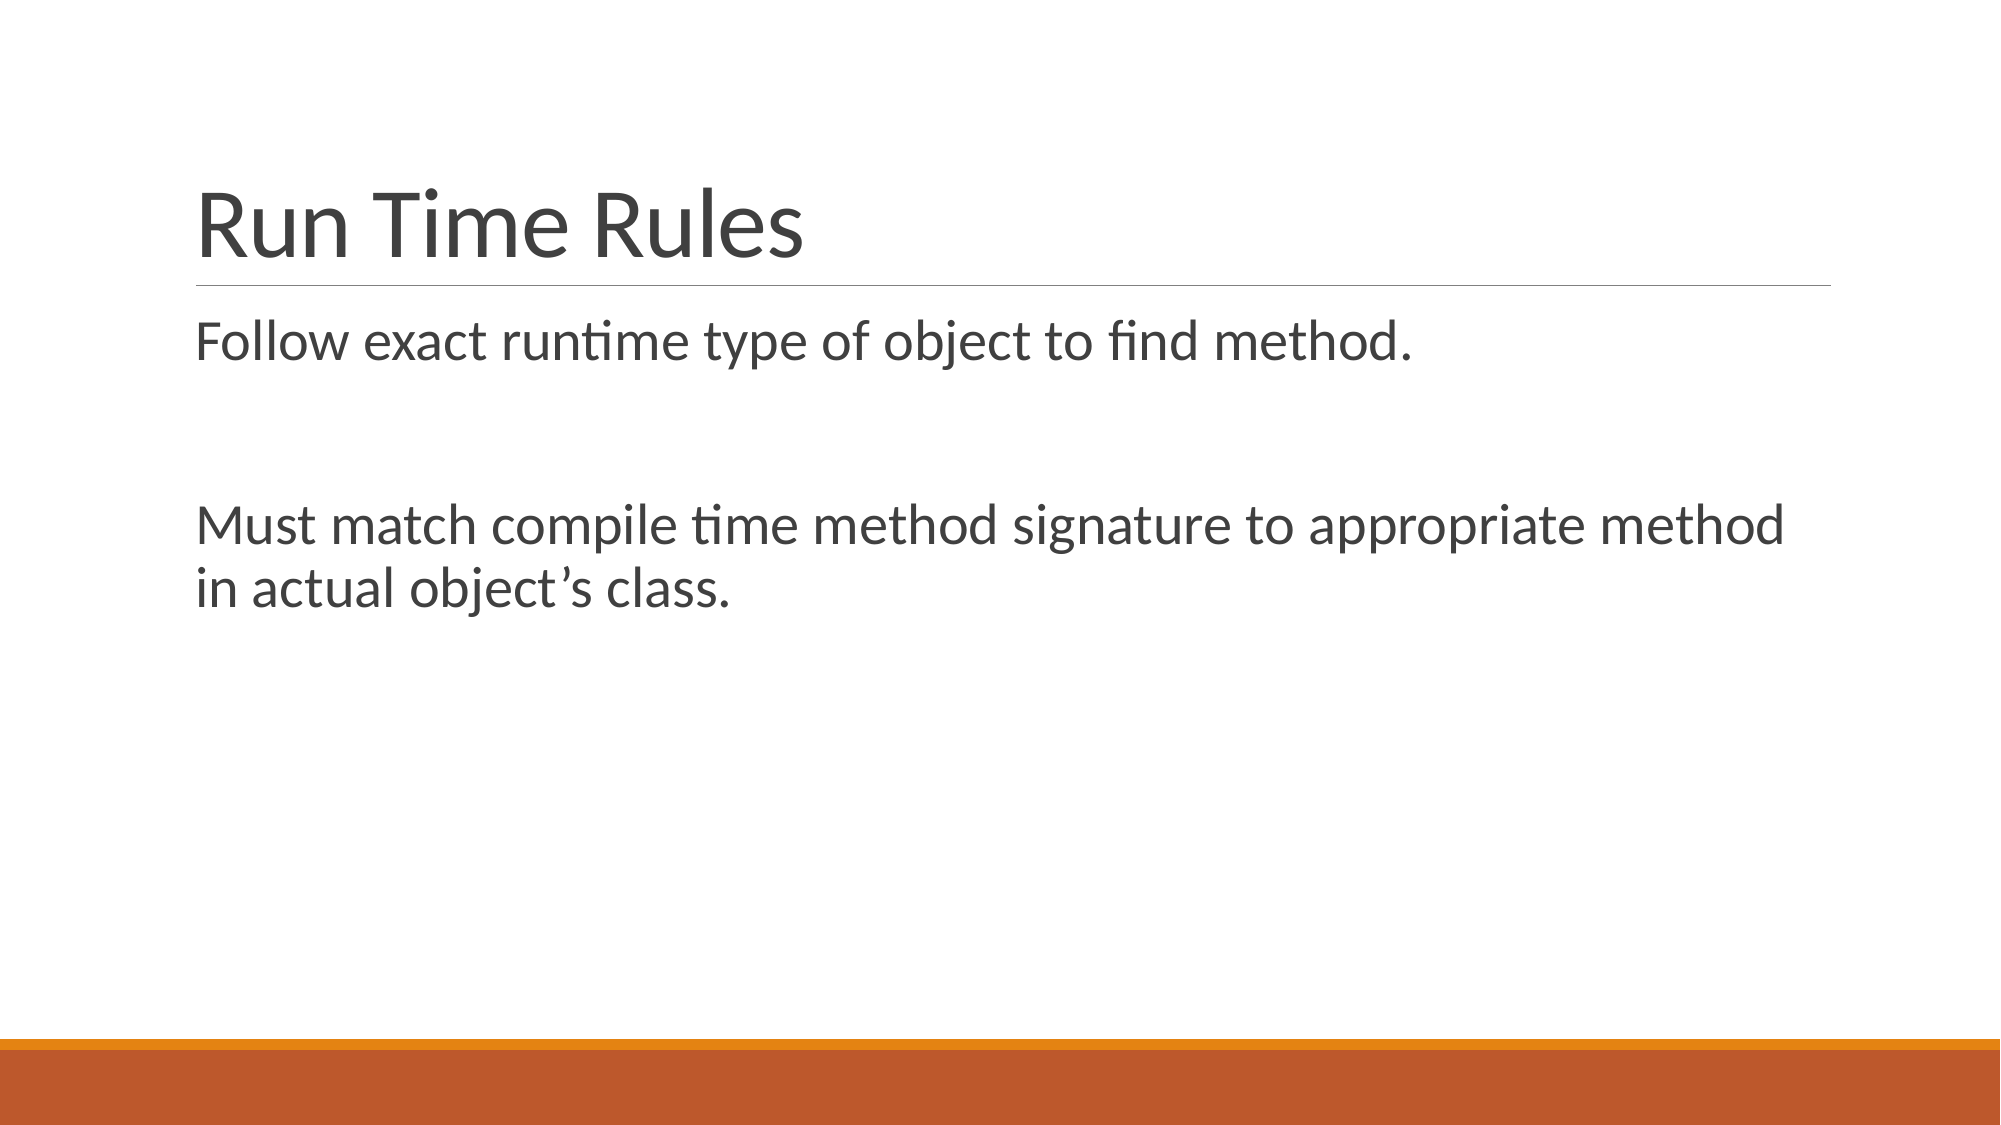

# Run Time Rules
Follow exact runtime type of object to find method.

Must match compile time method signature to appropriate method in actual object’s class.